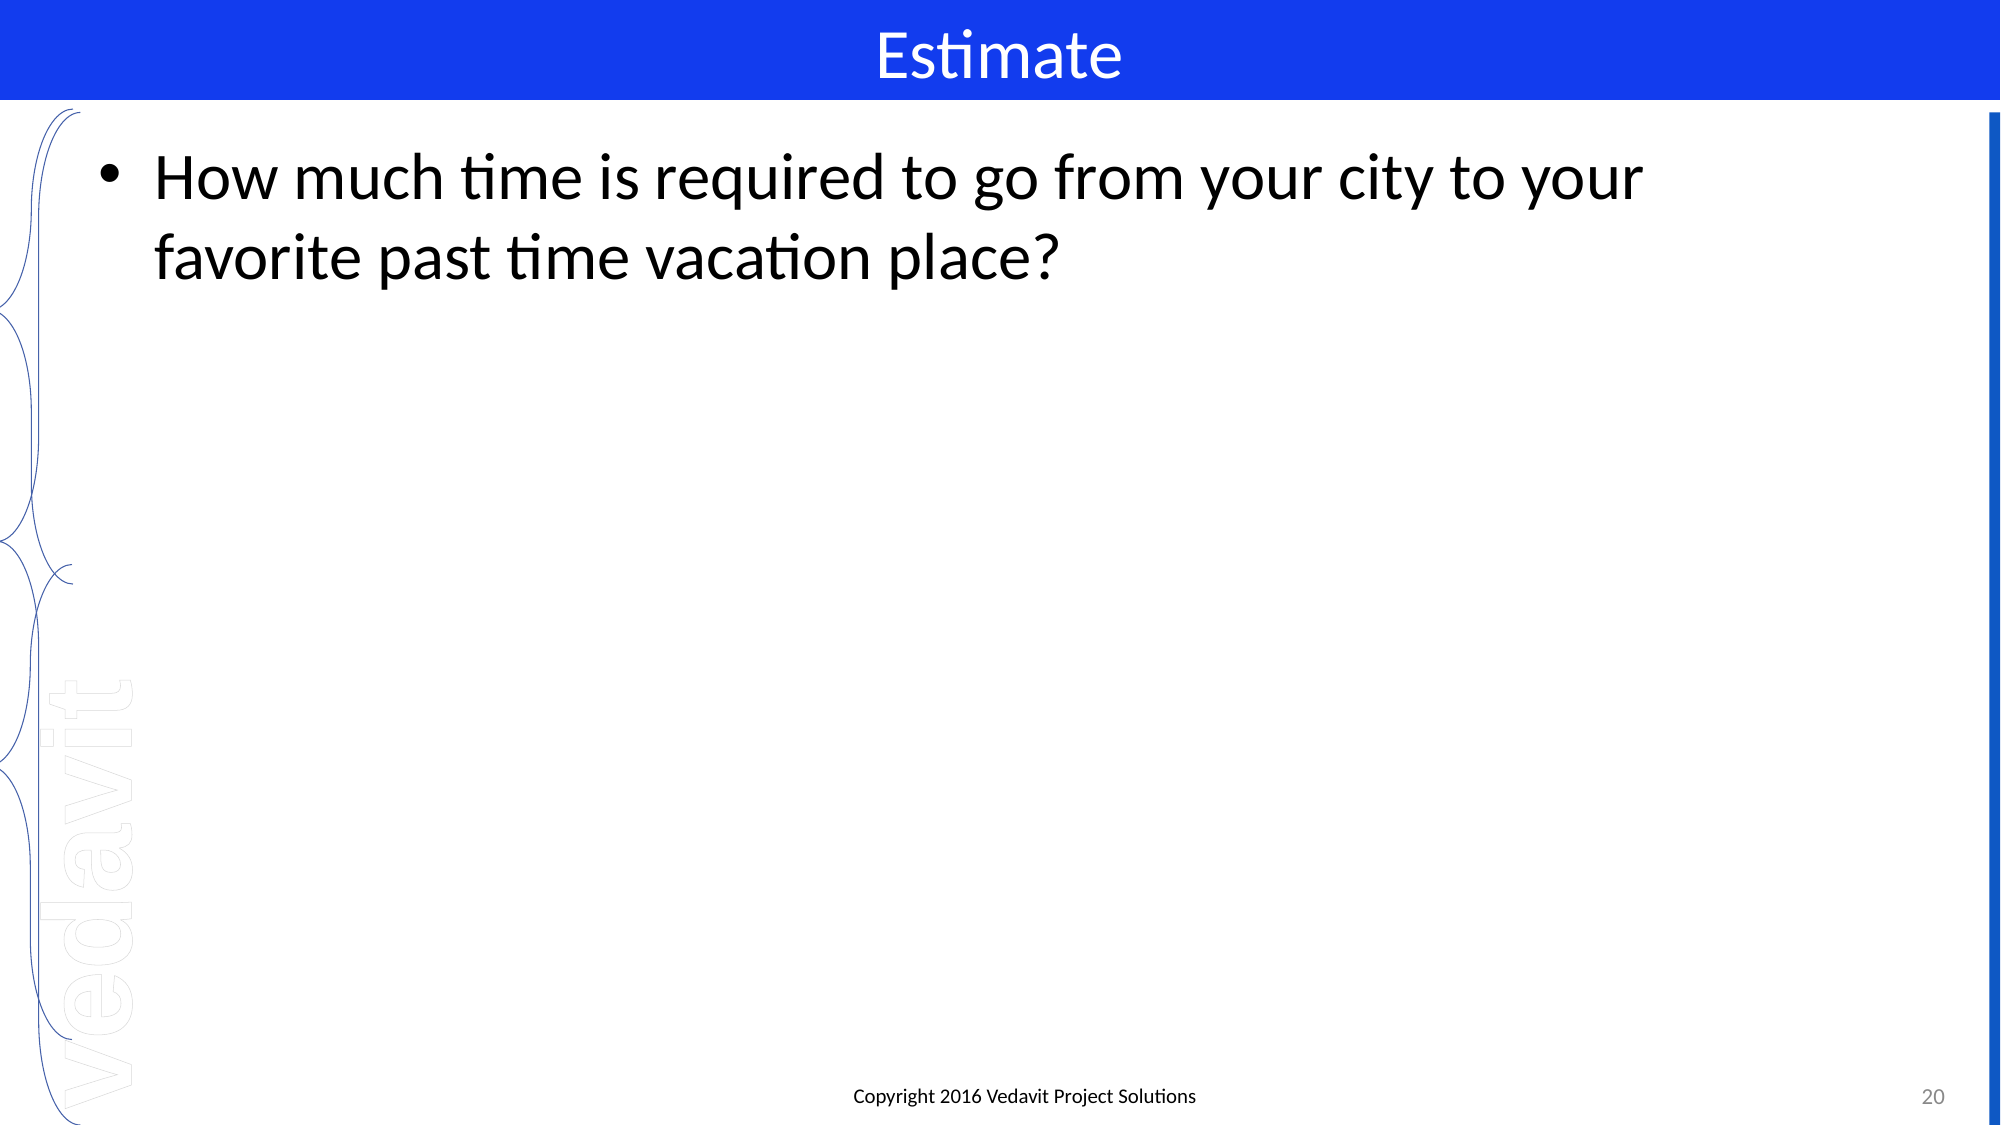

# Estimate

How much time is required to go from your city to your favorite past time vacation place?
20